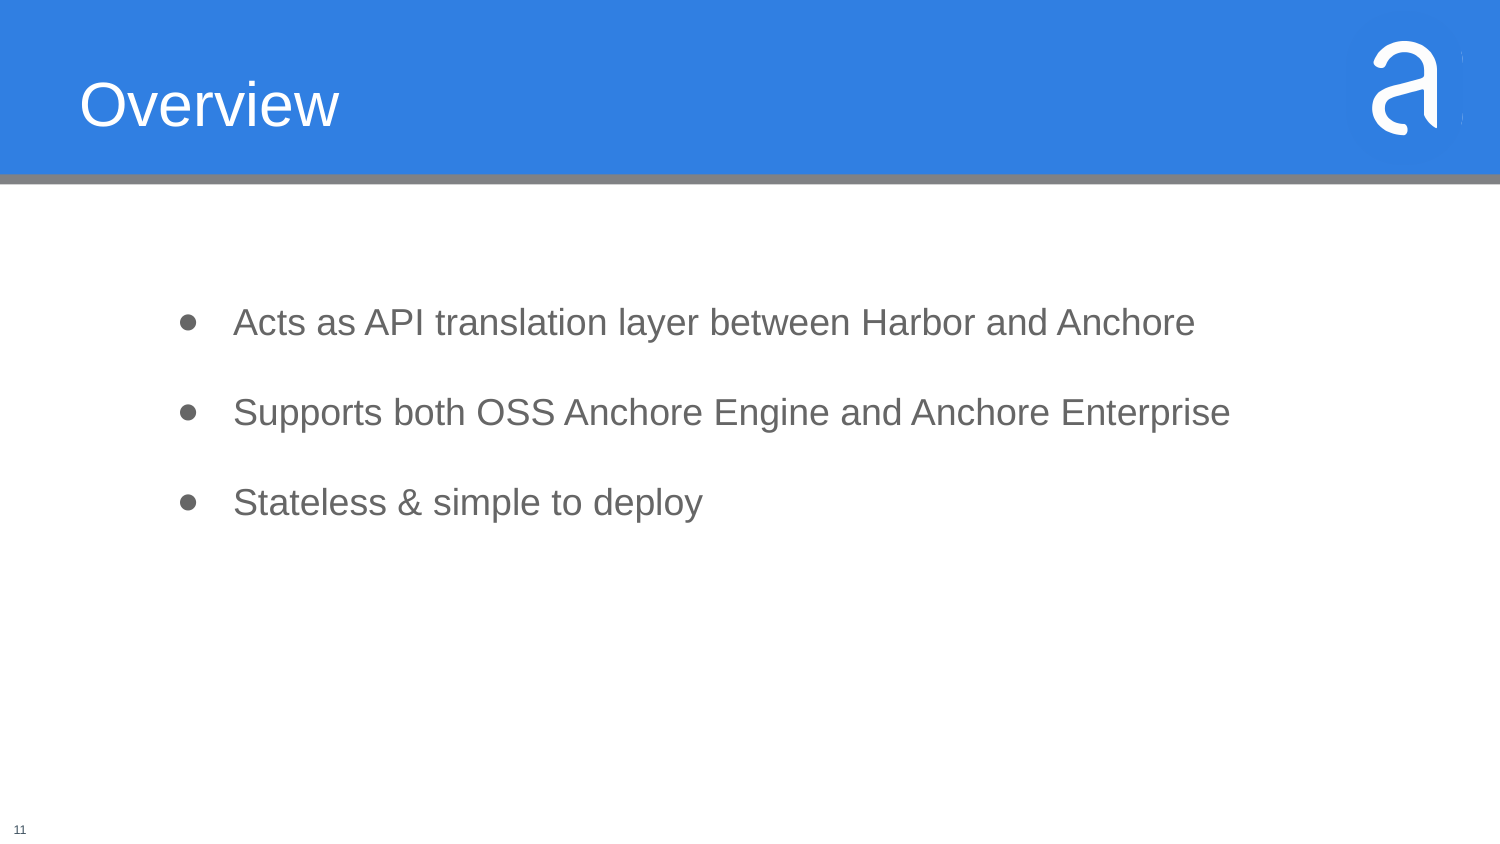

# Overview
Acts as API translation layer between Harbor and Anchore
Supports both OSS Anchore Engine and Anchore Enterprise
Stateless & simple to deploy